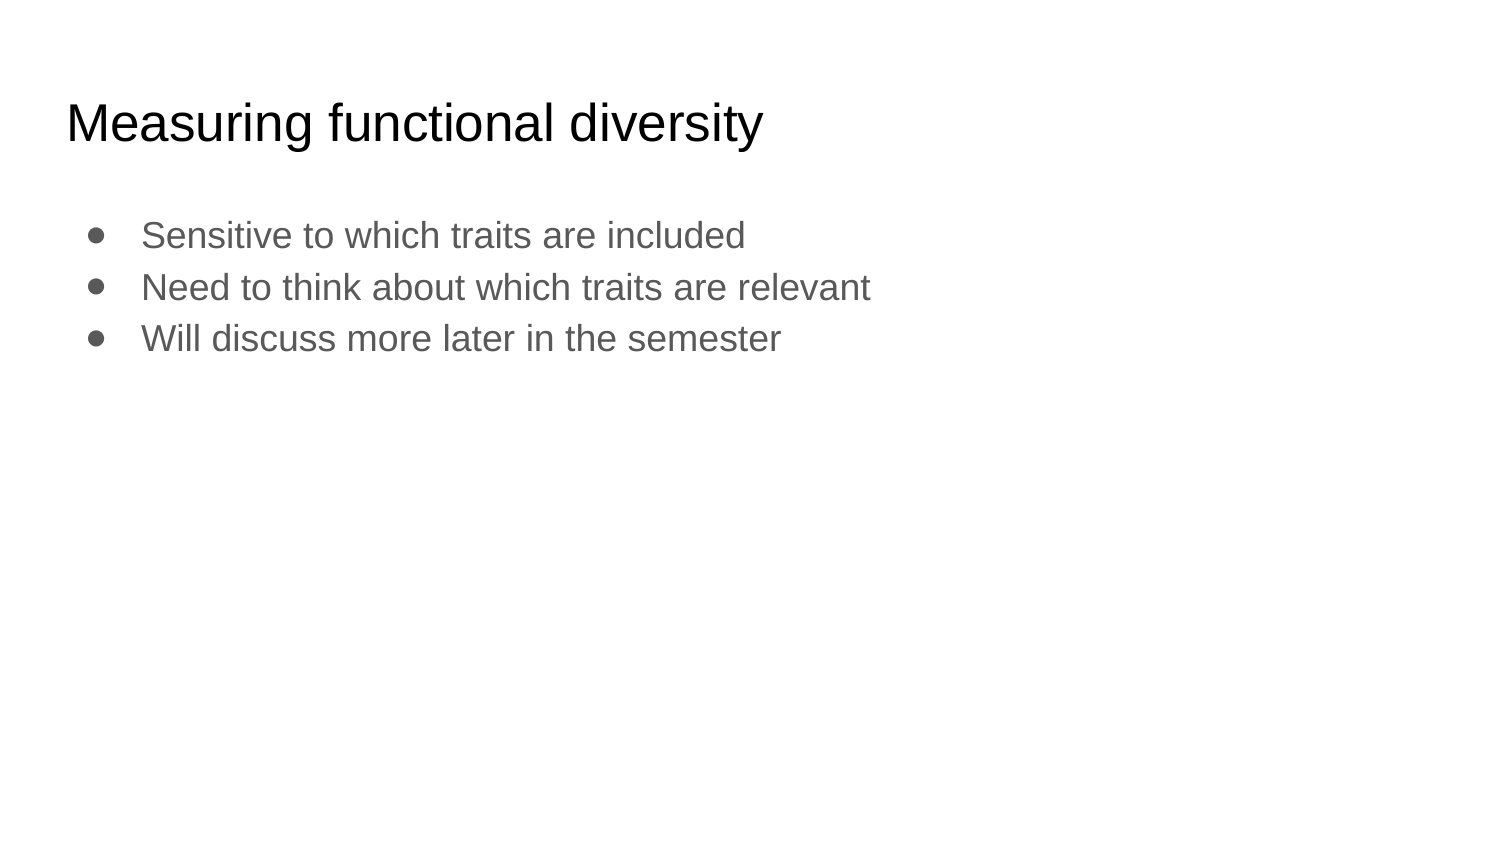

# Measuring functional diversity
Sensitive to which traits are included
Need to think about which traits are relevant
Will discuss more later in the semester